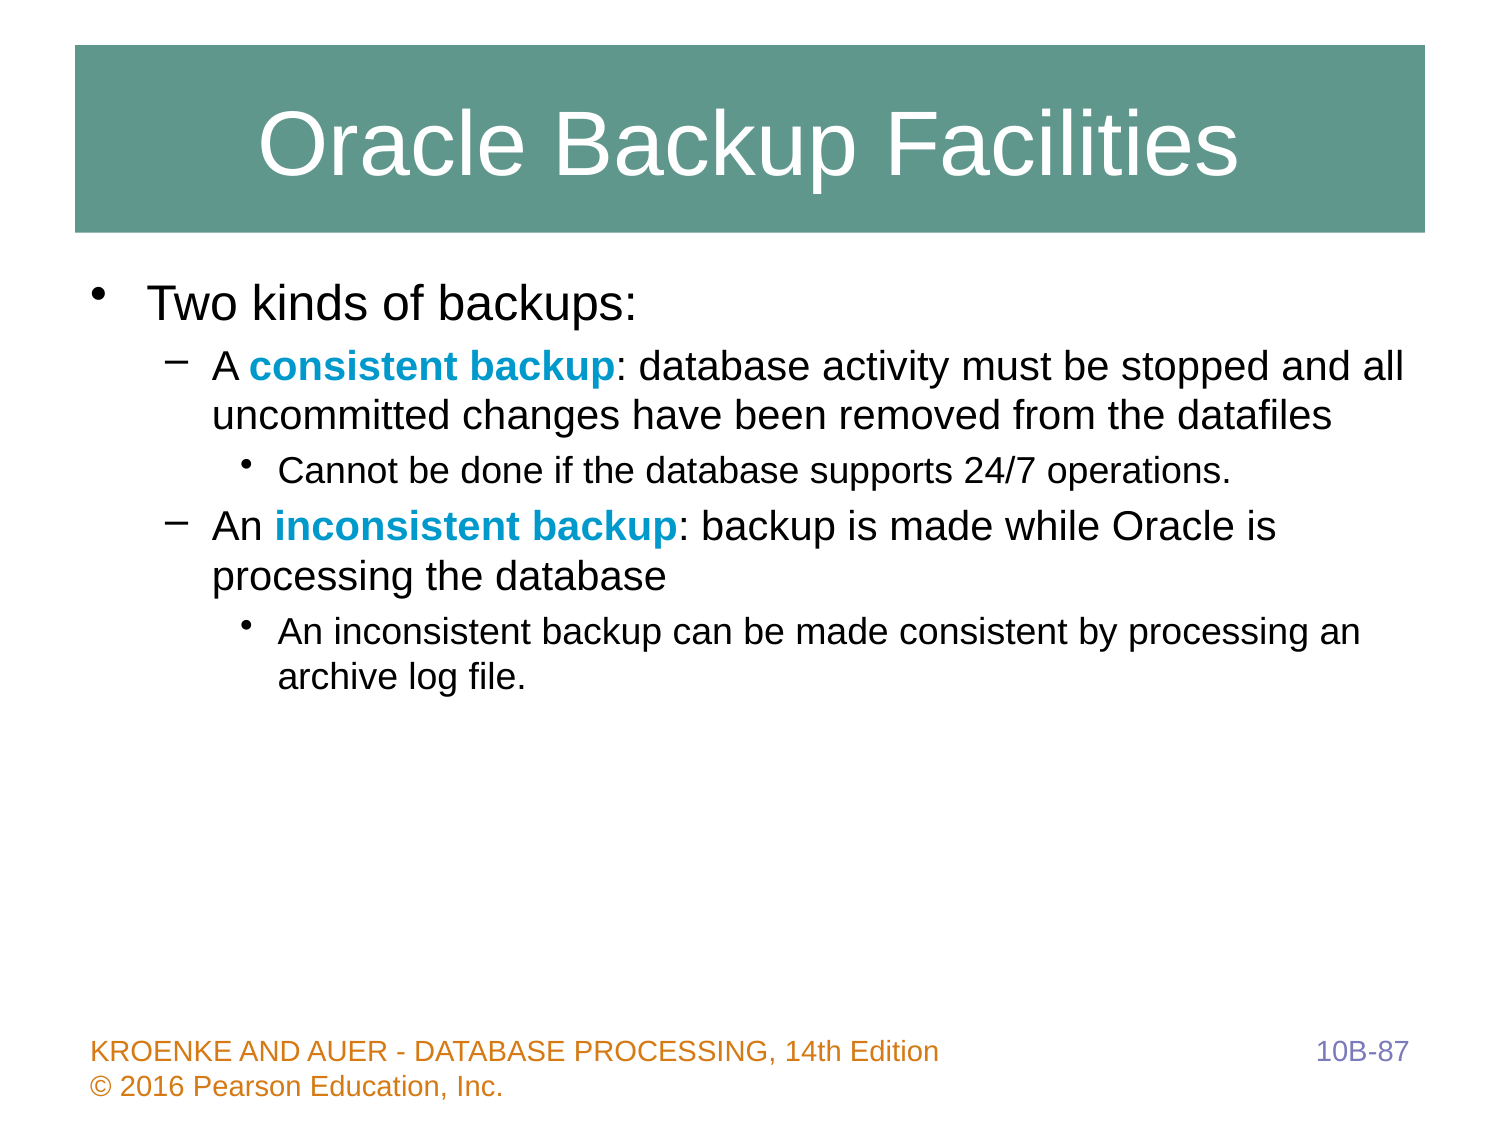

# Oracle Backup Facilities
Two kinds of backups:
A consistent backup: database activity must be stopped and all uncommitted changes have been removed from the datafiles
Cannot be done if the database supports 24/7 operations.
An inconsistent backup: backup is made while Oracle is processing the database
An inconsistent backup can be made consistent by processing an archive log file.
10B-87

KROENKE AND AUER - DATABASE PROCESSING, 14th Edition © 2016 Pearson Education, Inc.